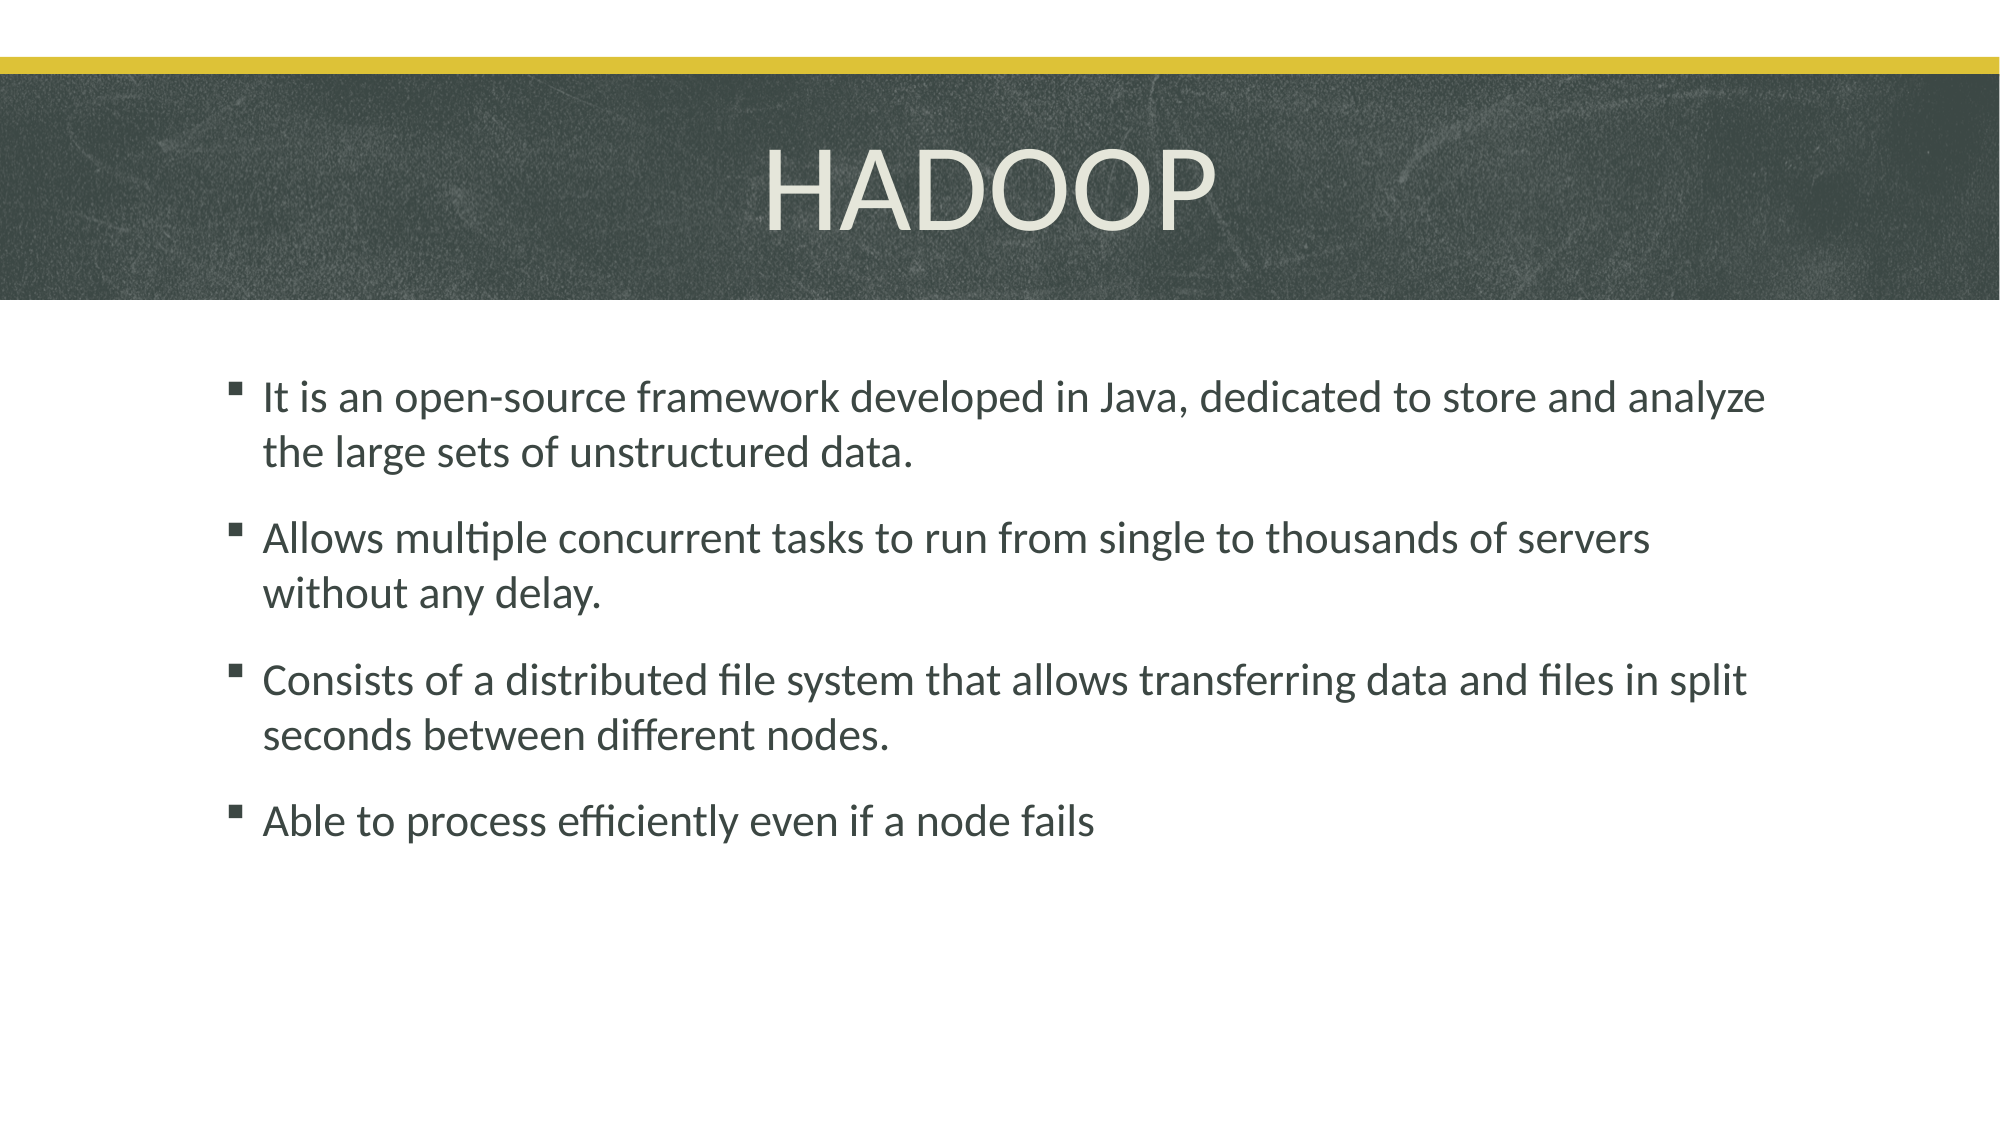

# HADOOP
It is an open-source framework developed in Java, dedicated to store and analyze the large sets of unstructured data.
Allows multiple concurrent tasks to run from single to thousands of servers without any delay.
Consists of a distributed file system that allows transferring data and files in split seconds between different nodes.
Able to process efficiently even if a node fails